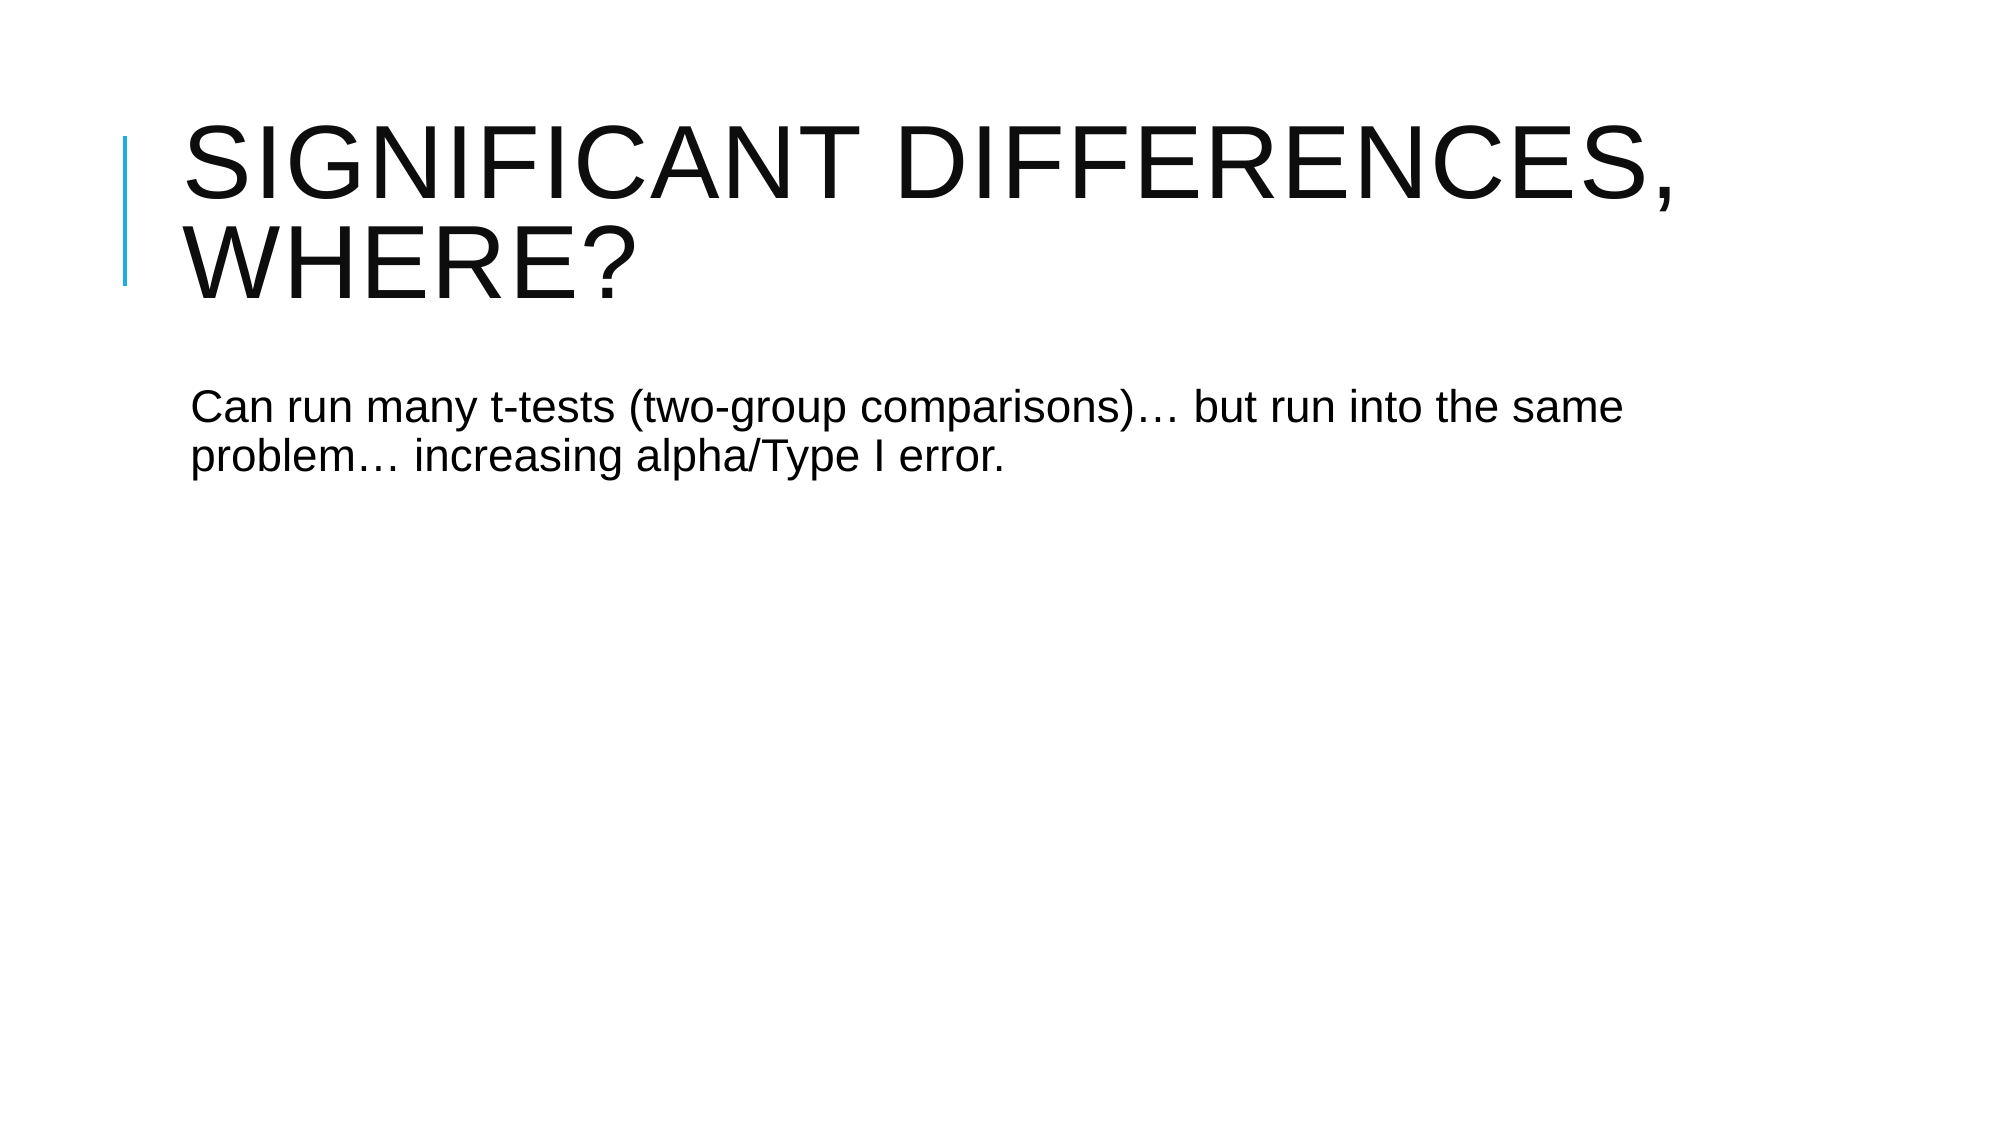

# Significant Differences, Where?
Can run many t-tests (two-group comparisons)… but run into the same problem… increasing alpha/Type I error.